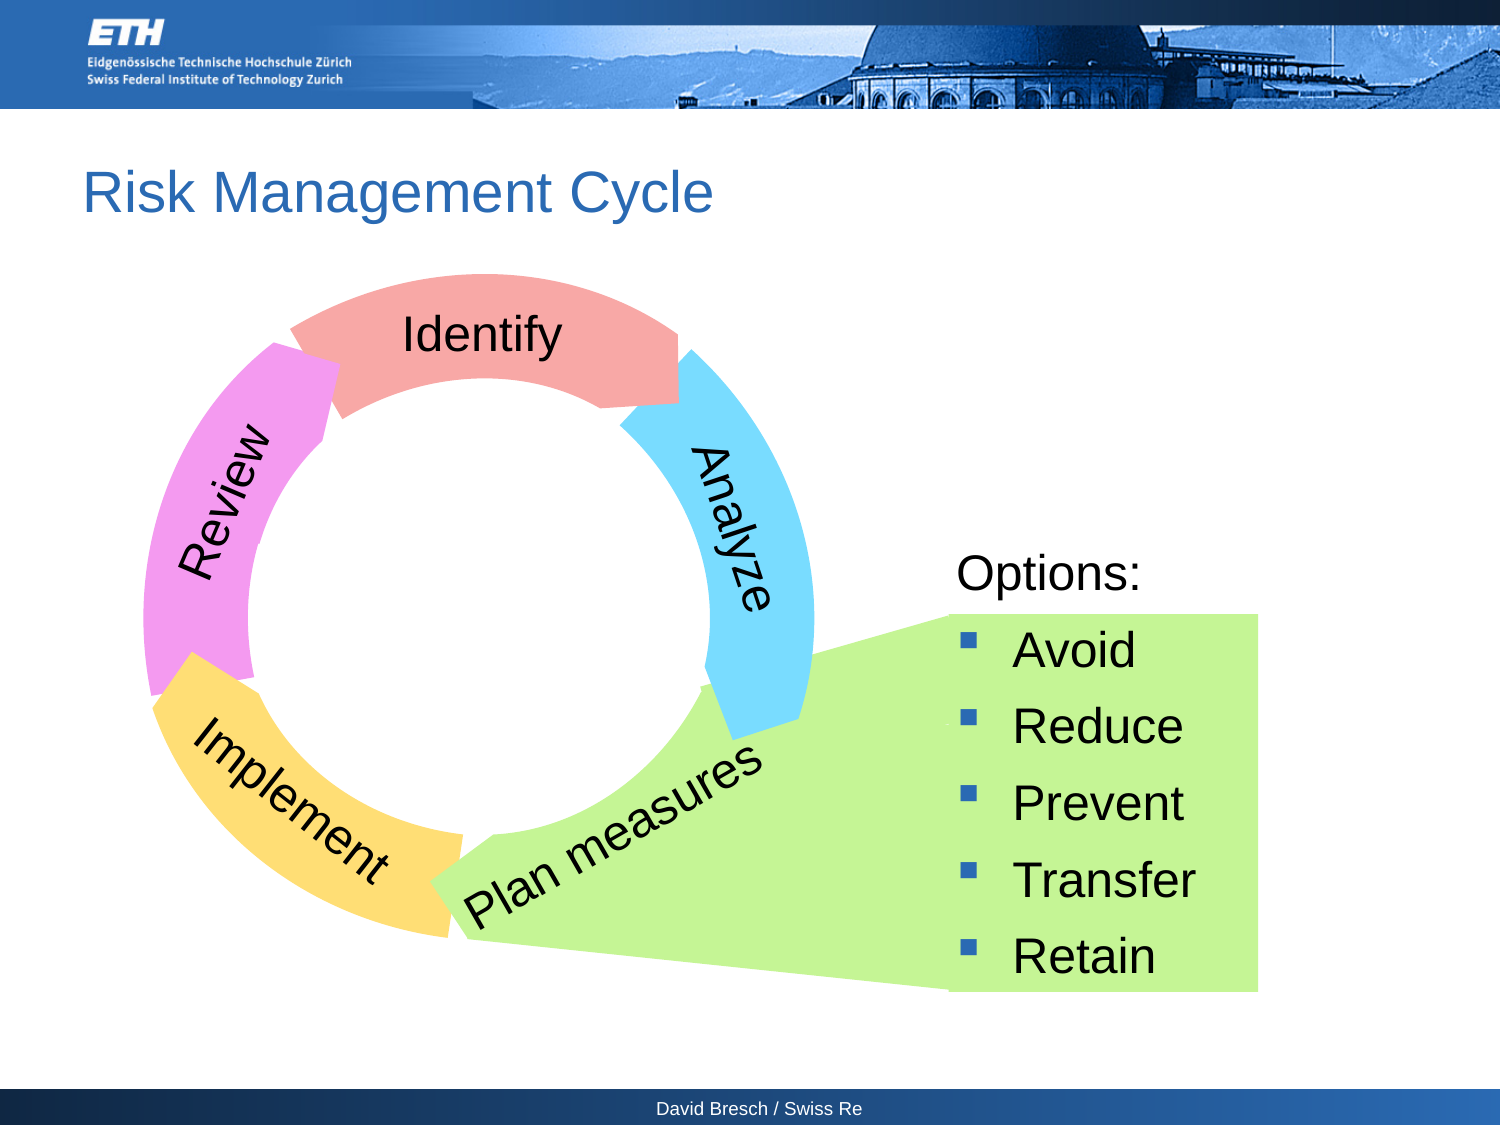

Risk Management Cycle

Identify

Review
Analyze
Options:
Avoid
Reduce
Prevent
Transfer
Retain

Implement
Plan measures

19